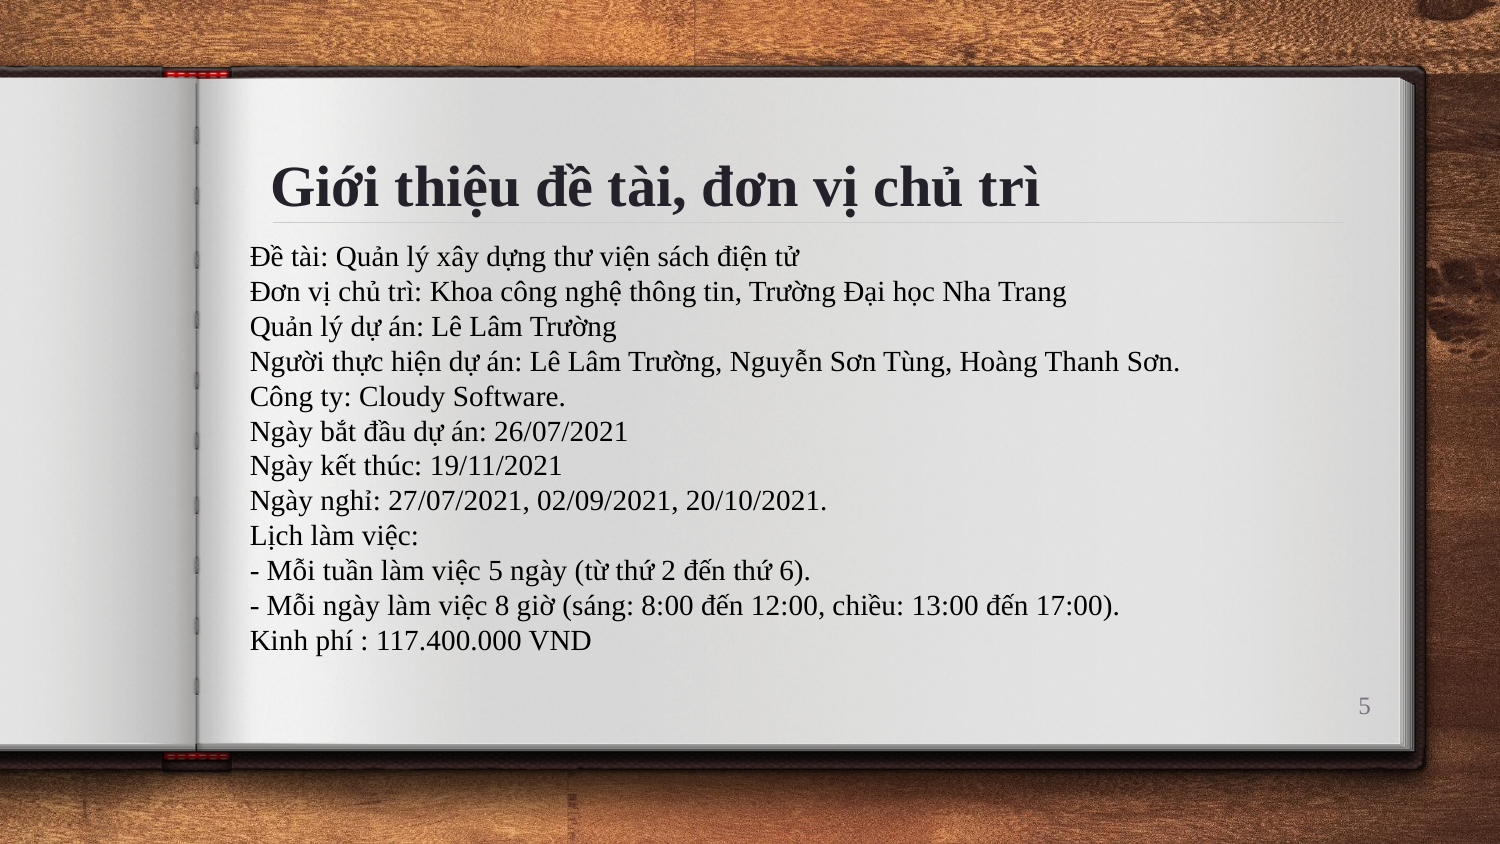

# Giới thiệu đề tài, đơn vị chủ trì
Đề tài: Quản lý xây dựng thư viện sách điện tử
Đơn vị chủ trì: Khoa công nghệ thông tin, Trường Đại học Nha Trang
Quản lý dự án: Lê Lâm Trường
Người thực hiện dự án: Lê Lâm Trường, Nguyễn Sơn Tùng, Hoàng Thanh Sơn.
Công ty: Cloudy Software.
Ngày bắt đầu dự án: 26/07/2021
Ngày kết thúc: 19/11/2021
Ngày nghỉ: 27/07/2021, 02/09/2021, 20/10/2021.
Lịch làm việc:
- Mỗi tuần làm việc 5 ngày (từ thứ 2 đến thứ 6).
- Mỗi ngày làm việc 8 giờ (sáng: 8:00 đến 12:00, chiều: 13:00 đến 17:00).
Kinh phí : 117.400.000 VND
5